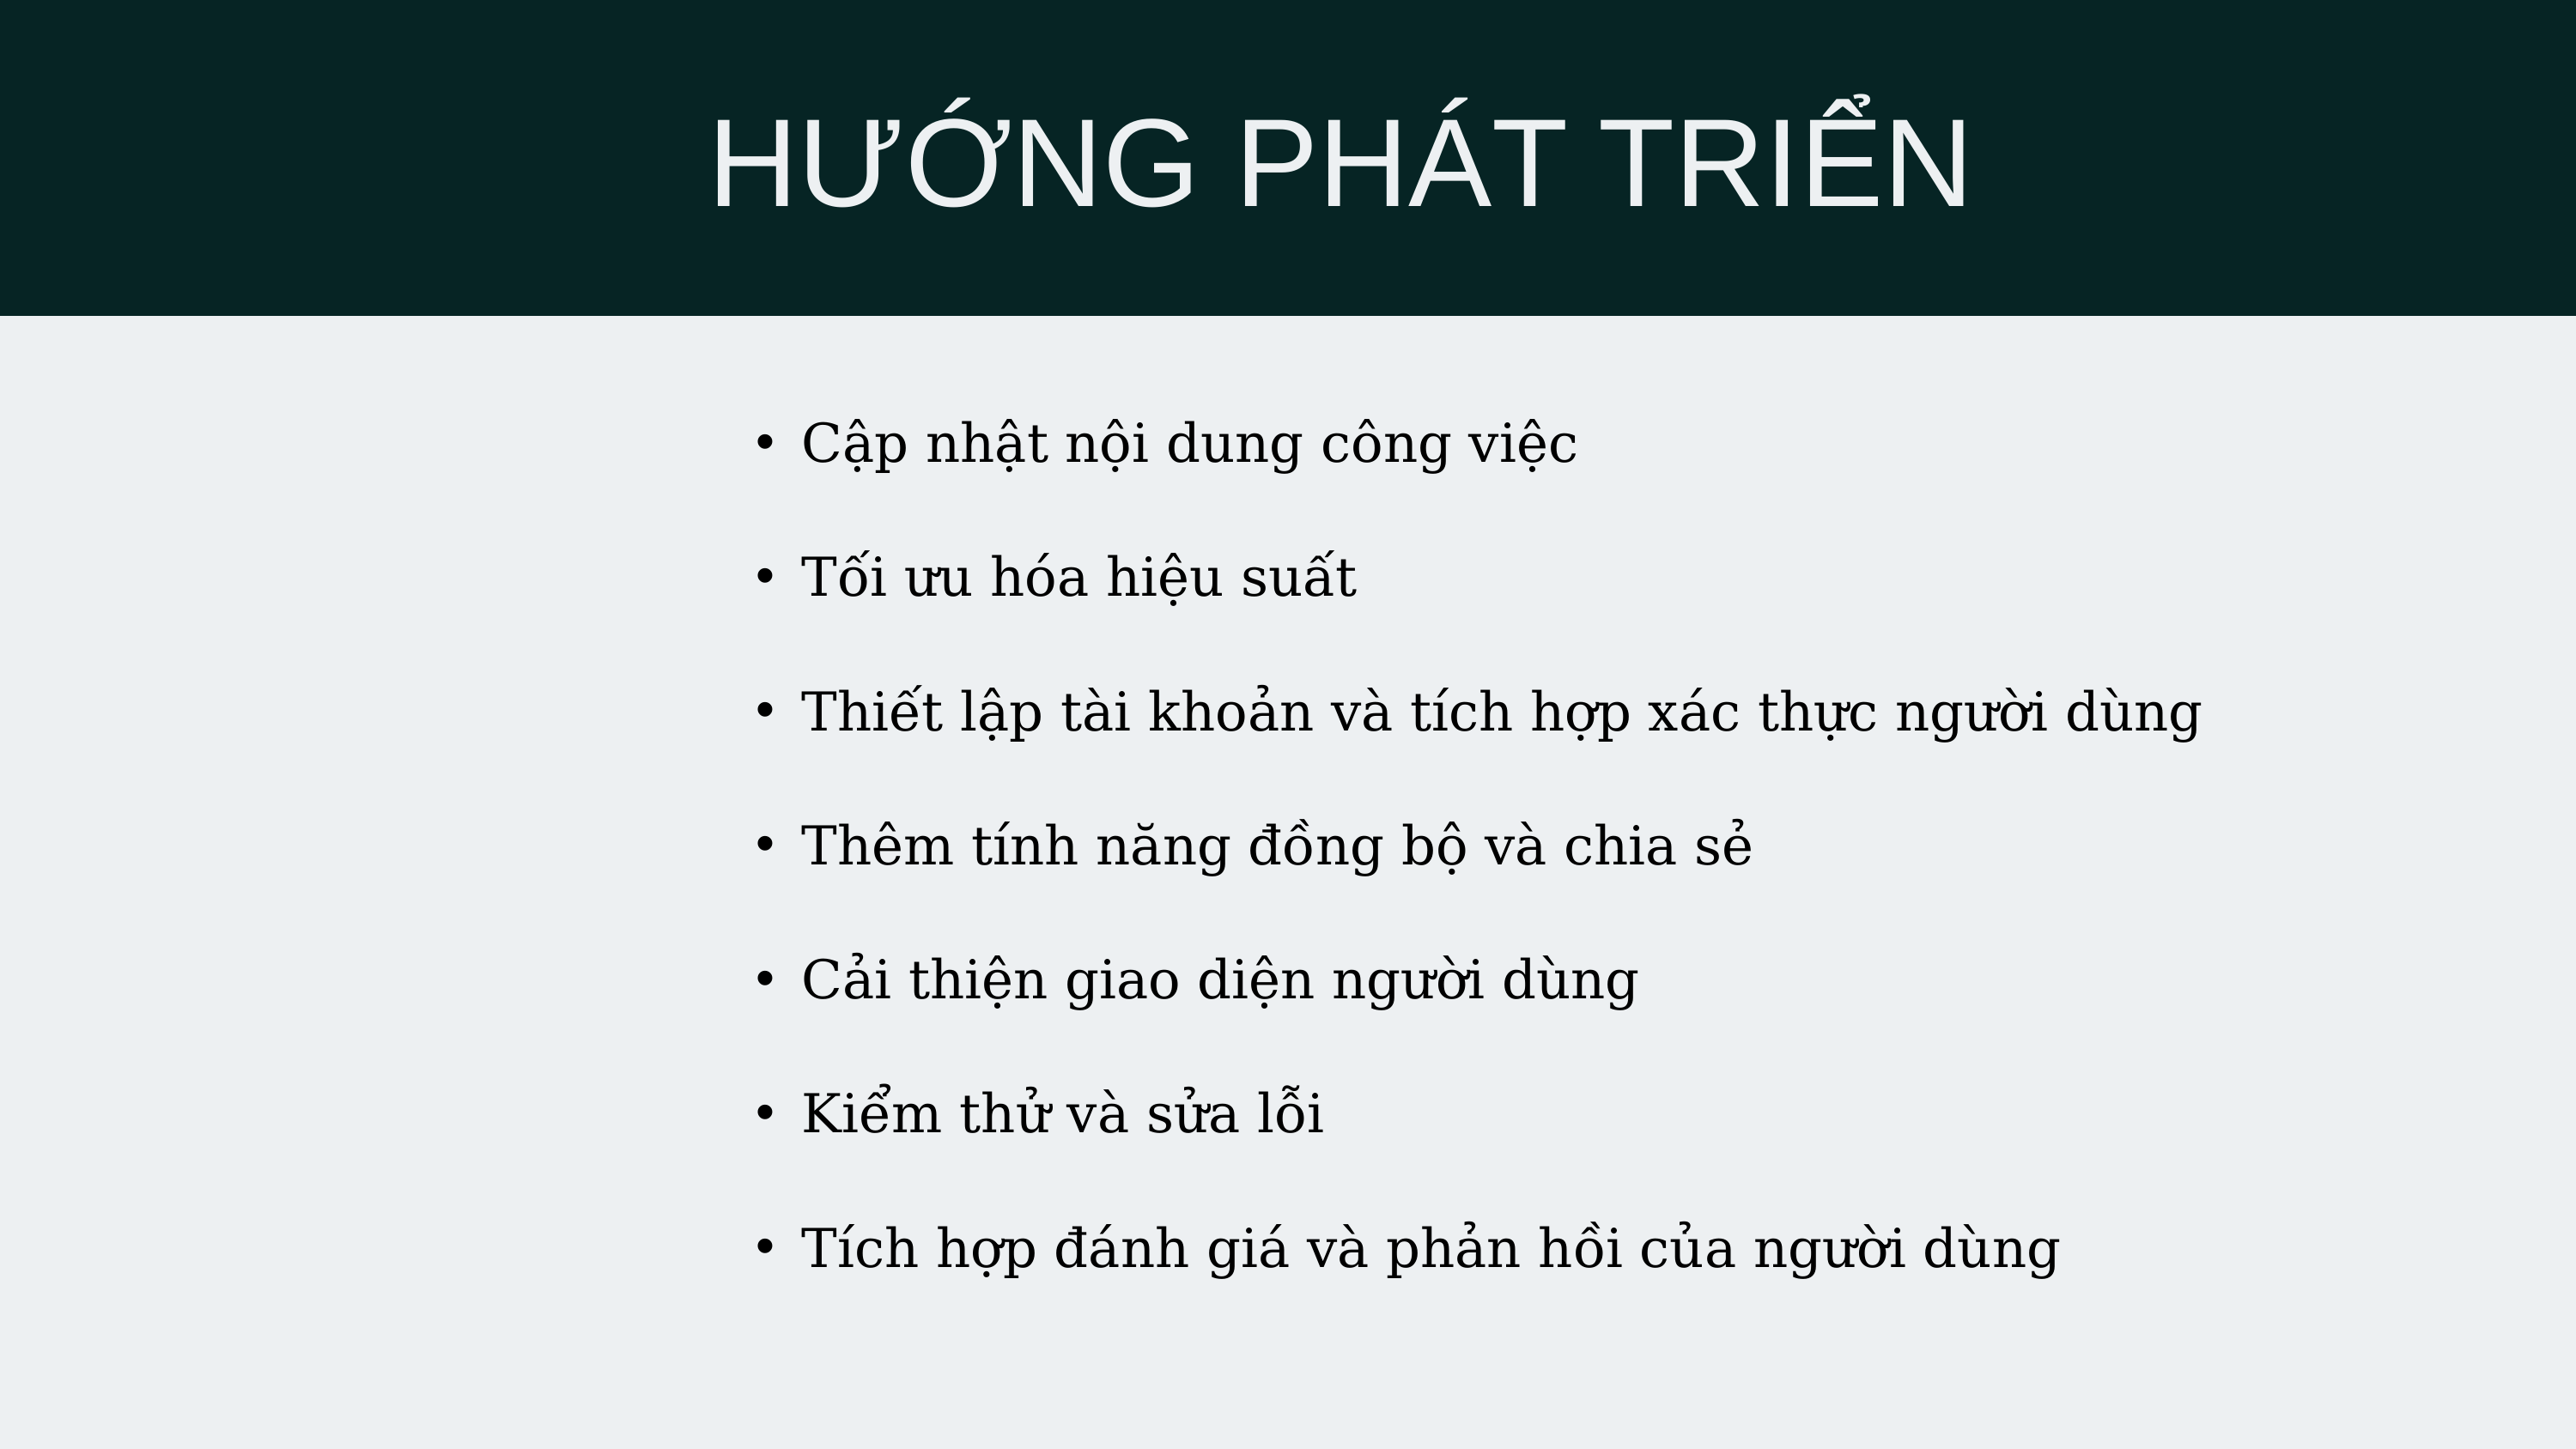

HƯỚNG PHÁT TRIỂN
Cập nhật nội dung công việc
Tối ưu hóa hiệu suất
Thiết lập tài khoản và tích hợp xác thực người dùng
Thêm tính năng đồng bộ và chia sẻ
Cải thiện giao diện người dùng
Kiểm thử và sửa lỗi
Tích hợp đánh giá và phản hồi của người dùng